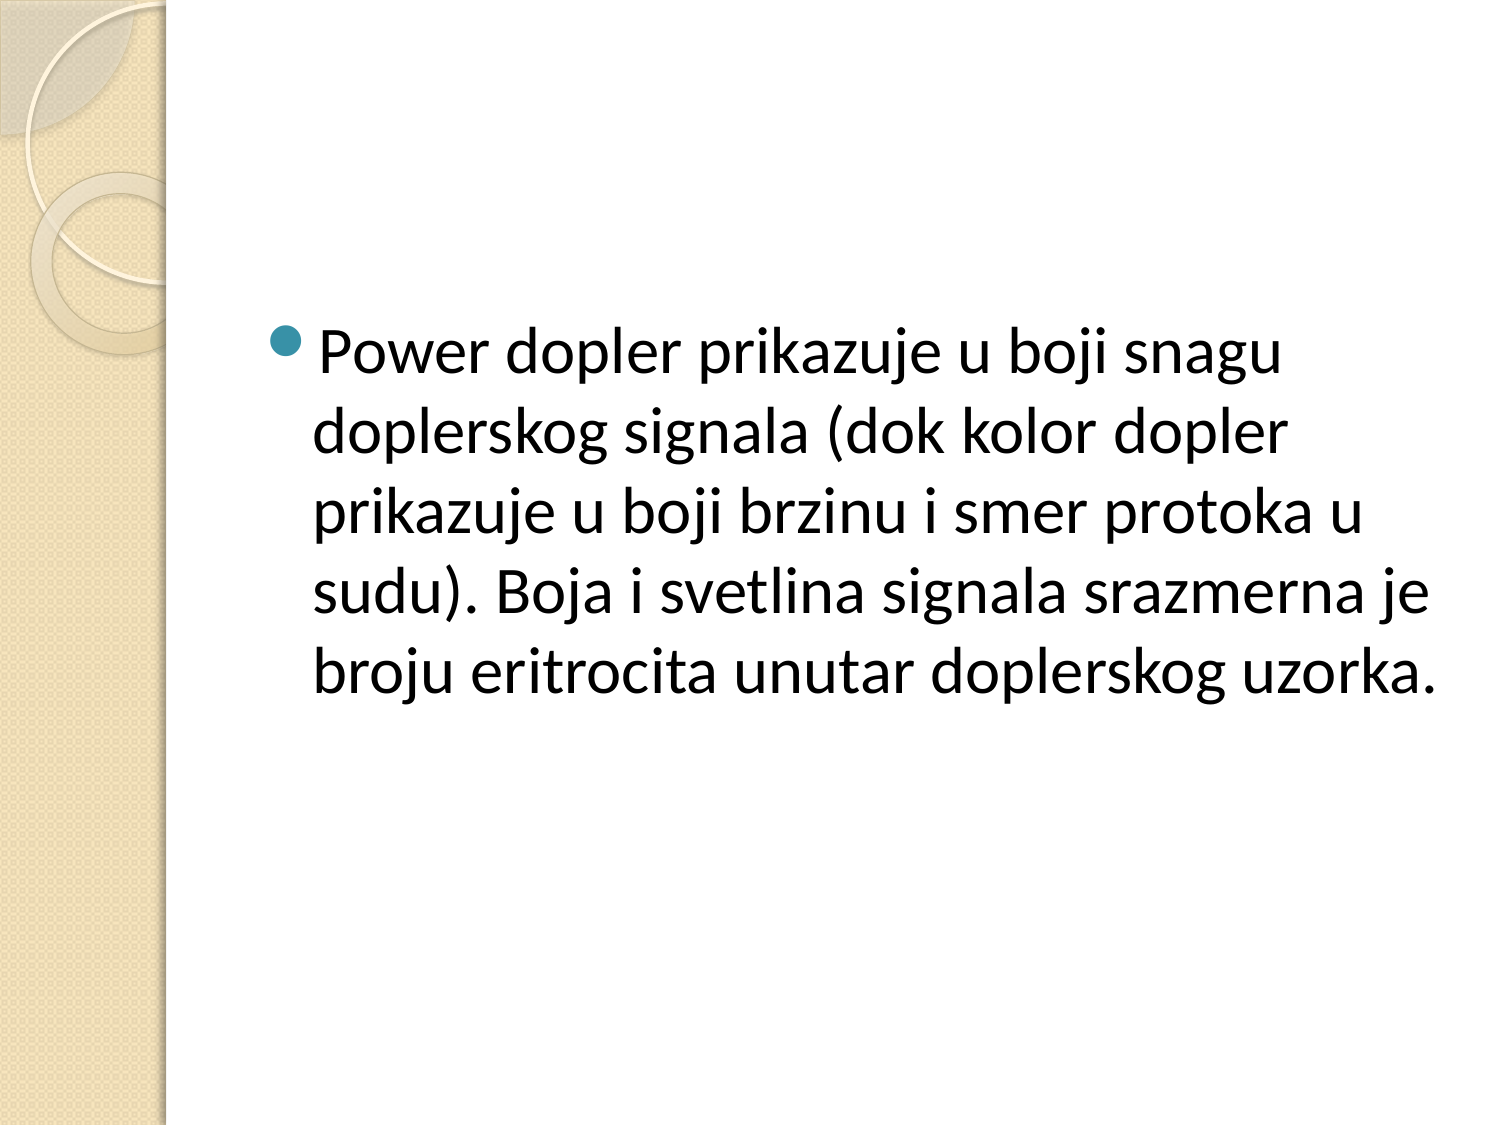

Power dopler prikazuje u boji snagu doplerskog signala (dok kolor dopler prikazuje u boji brzinu i smer protoka u sudu). Boja i svetlina signala srazmerna je broju eritrocita unutar doplerskog uzorka.